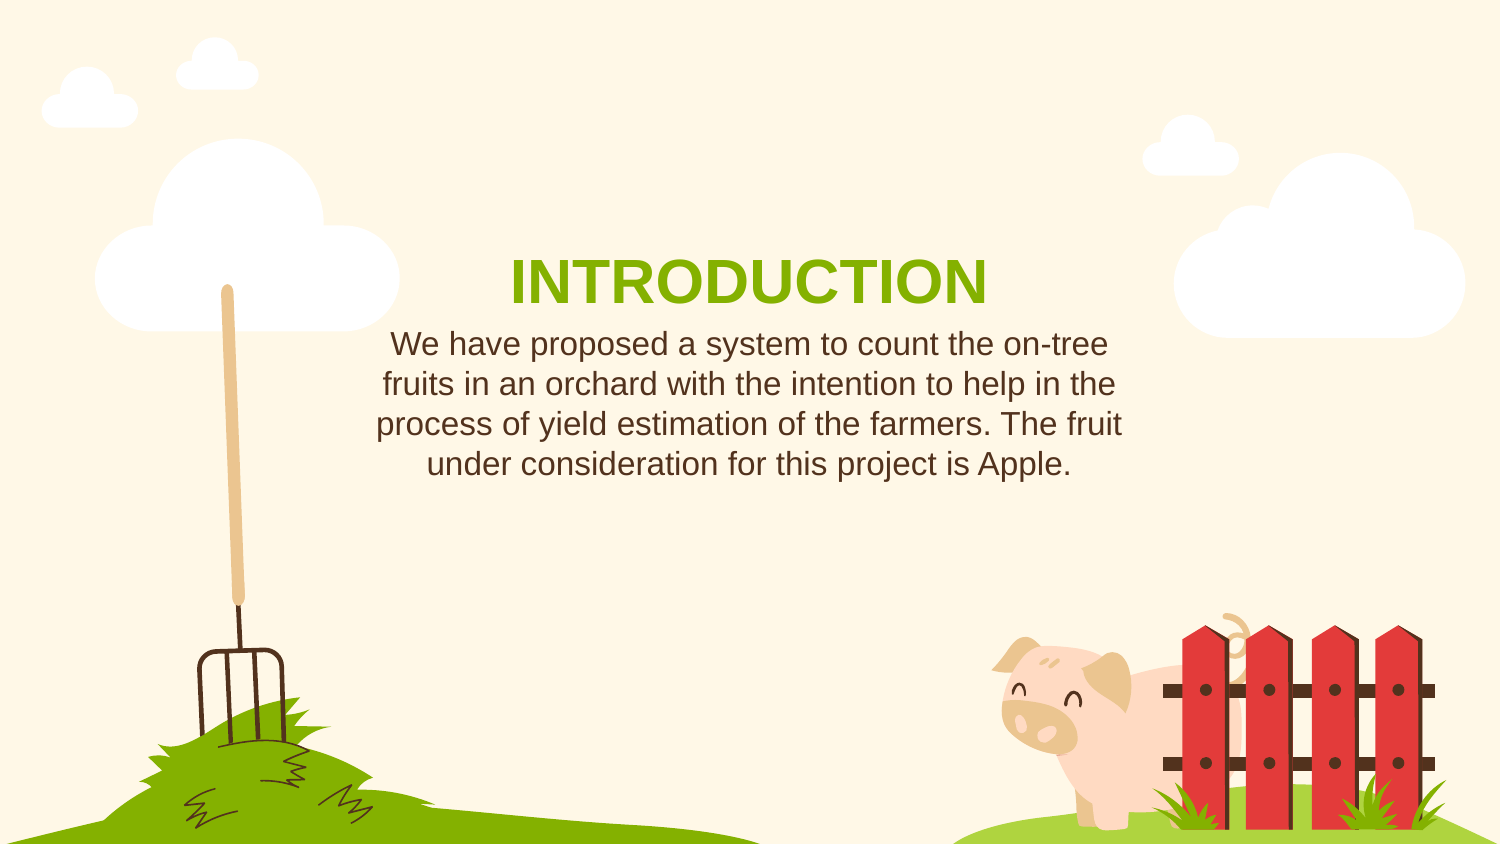

# INTRODUCTION

We have proposed a system to count the on-tree fruits in an orchard with the intention to help in the process of yield estimation of the farmers. The fruit under consideration for this project is Apple.